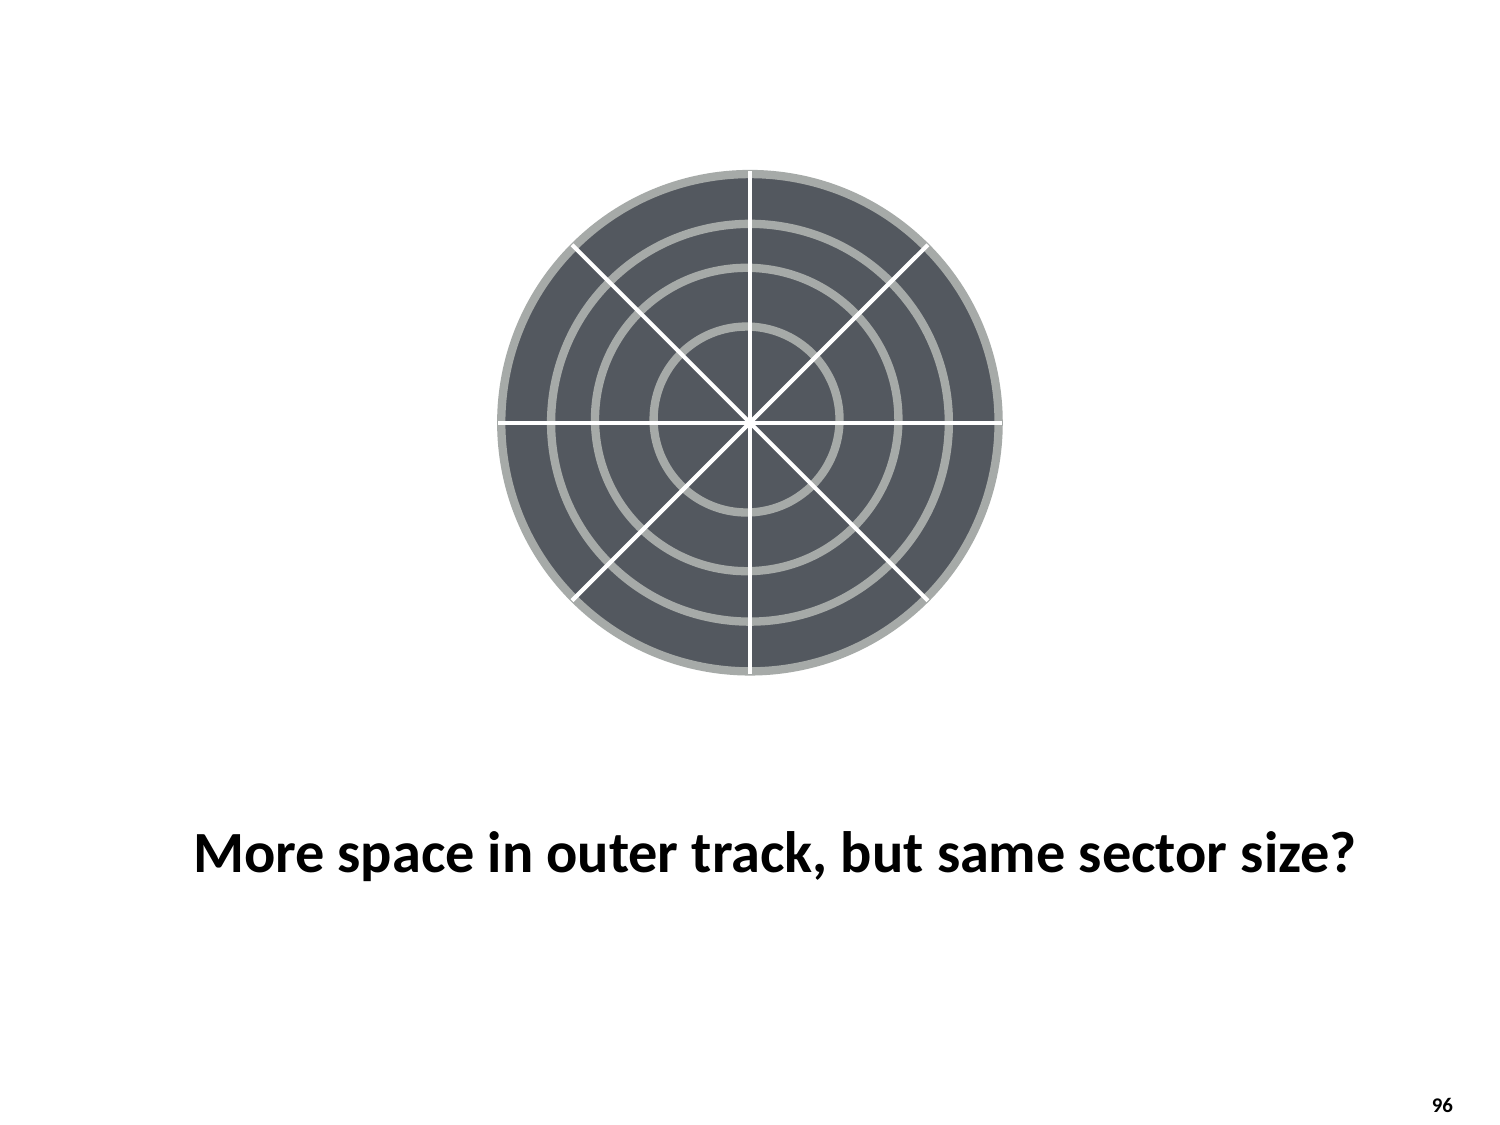

More space in outer track, but same sector size?